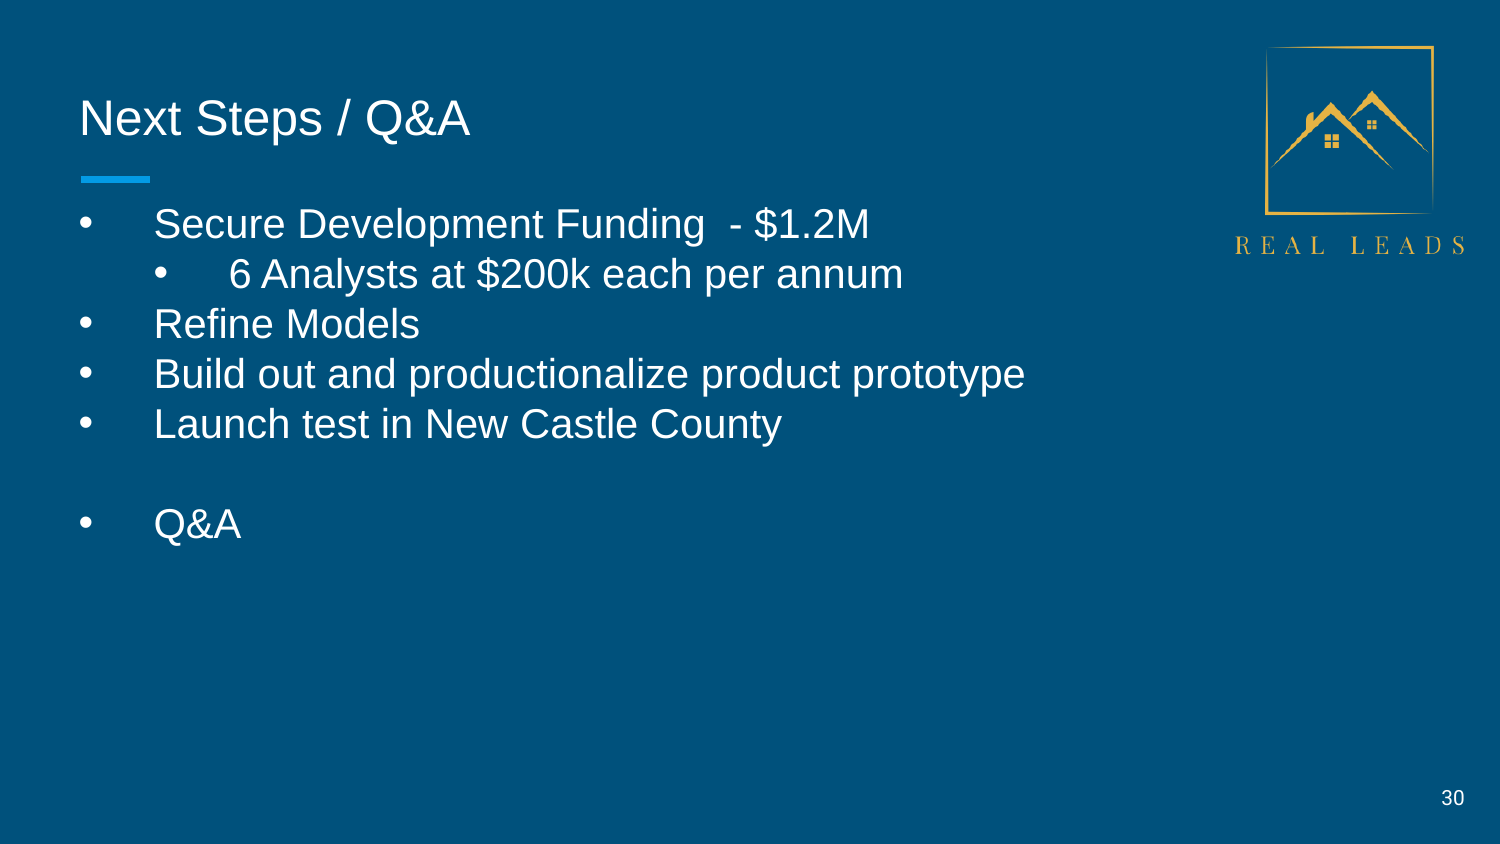

# Next Steps / Q&A

Secure Development Funding  - $1.2M
6 Analysts at $200k each per annum
Refine Models
Build out and productionalize product prototype
Launch test in New Castle County

Q&A
30